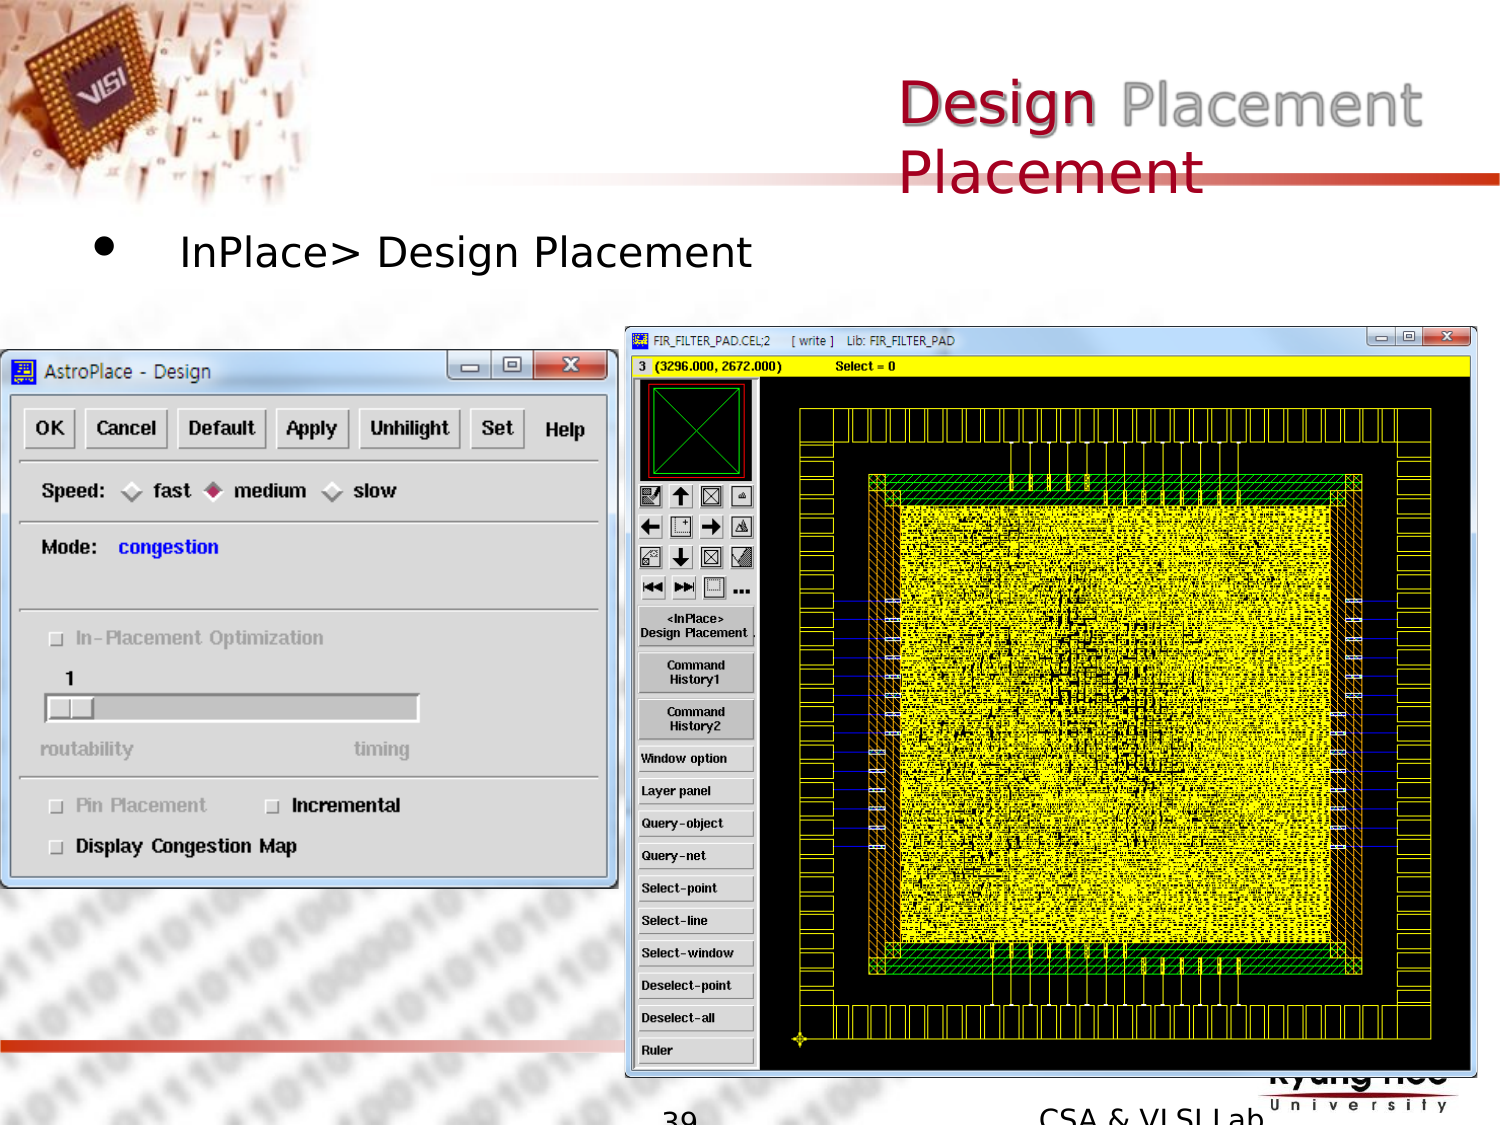

# Design Placement
InPlace> Design Placement

39	CSA & VLSI Lab.